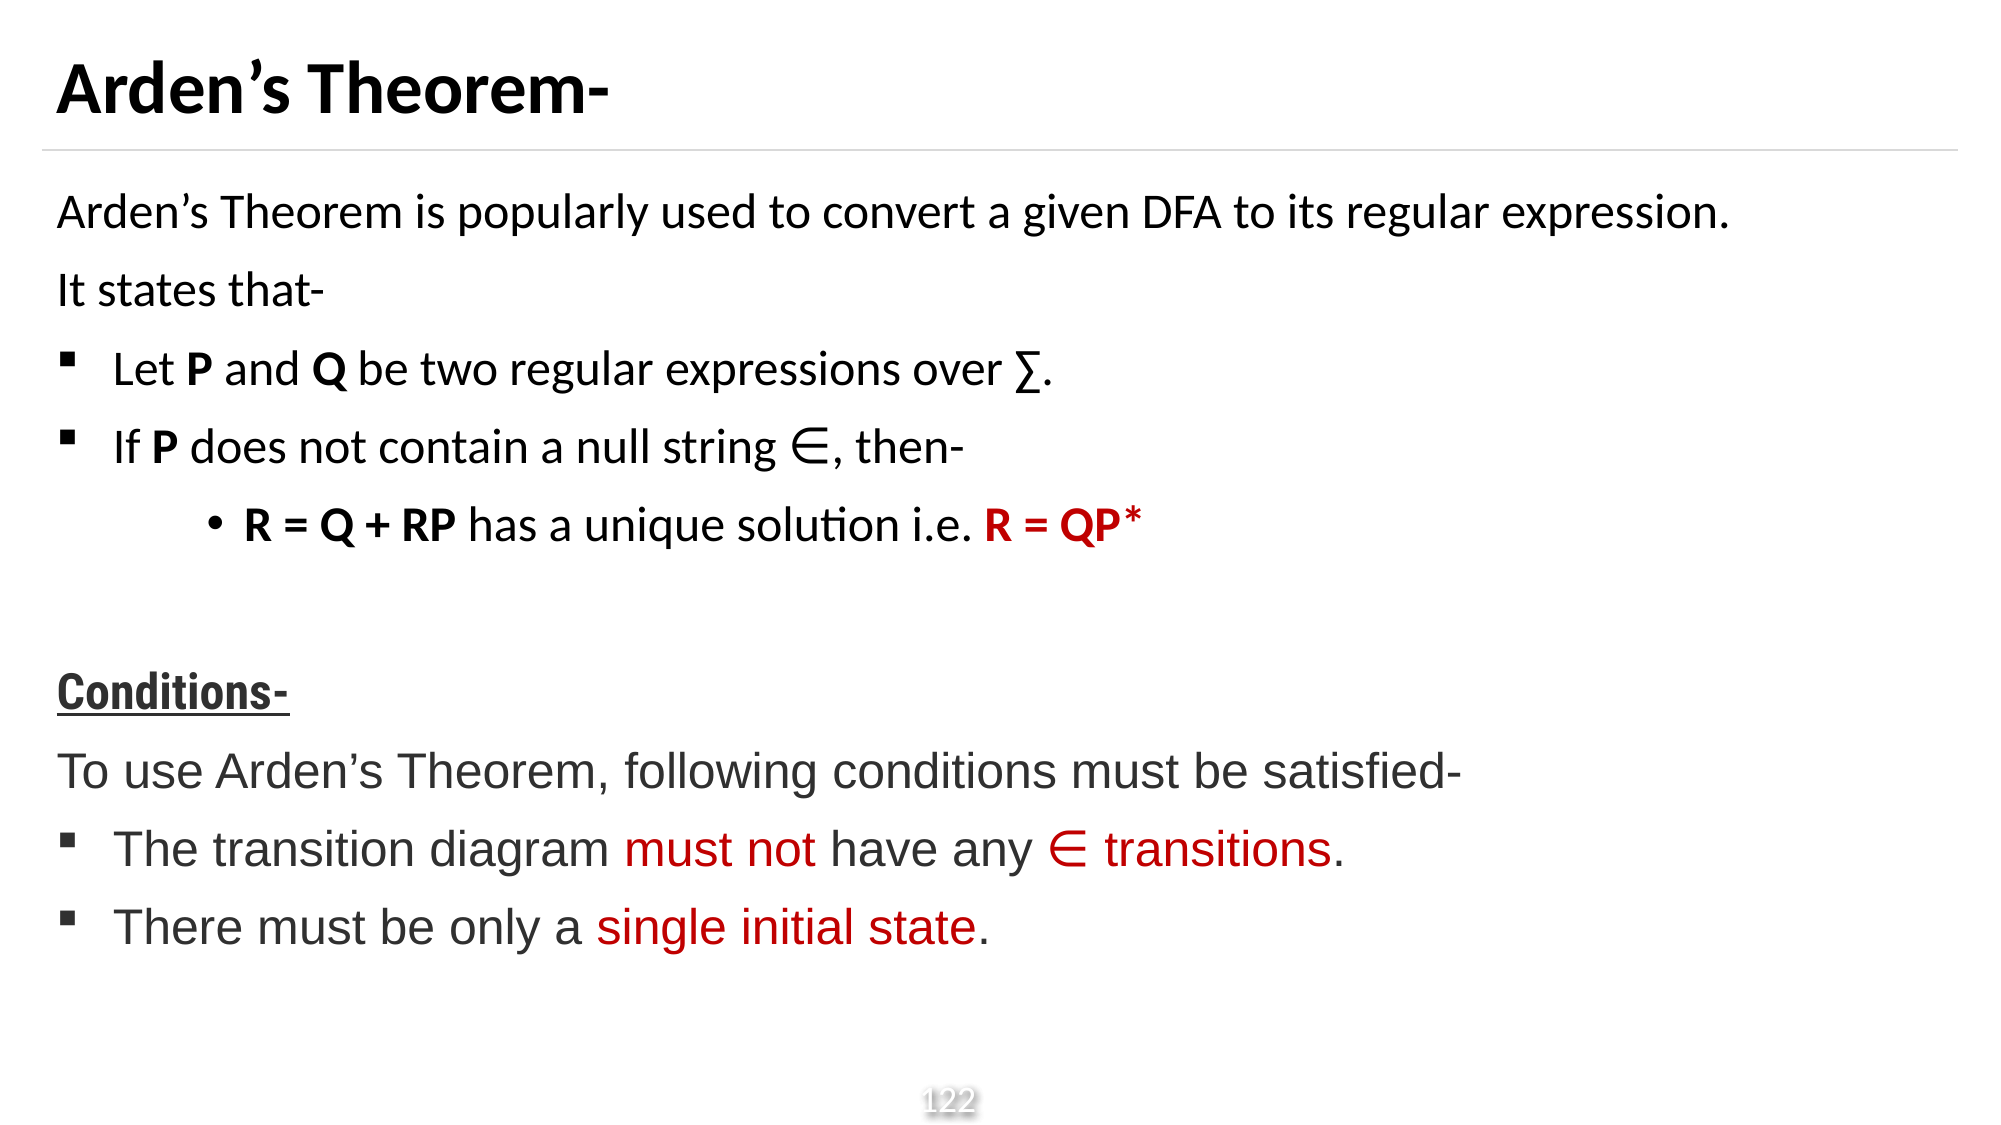

# Arden’s Theorem-
Arden’s Theorem is popularly used to convert a given DFA to its regular expression.
It states that-
Let P and Q be two regular expressions over ∑.
If P does not contain a null string ∈, then-
R = Q + RP has a unique solution i.e. R = QP*

Conditions-
To use Arden’s Theorem, following conditions must be satisfied-
The transition diagram must not have any ∈ transitions.
There must be only a single initial state.